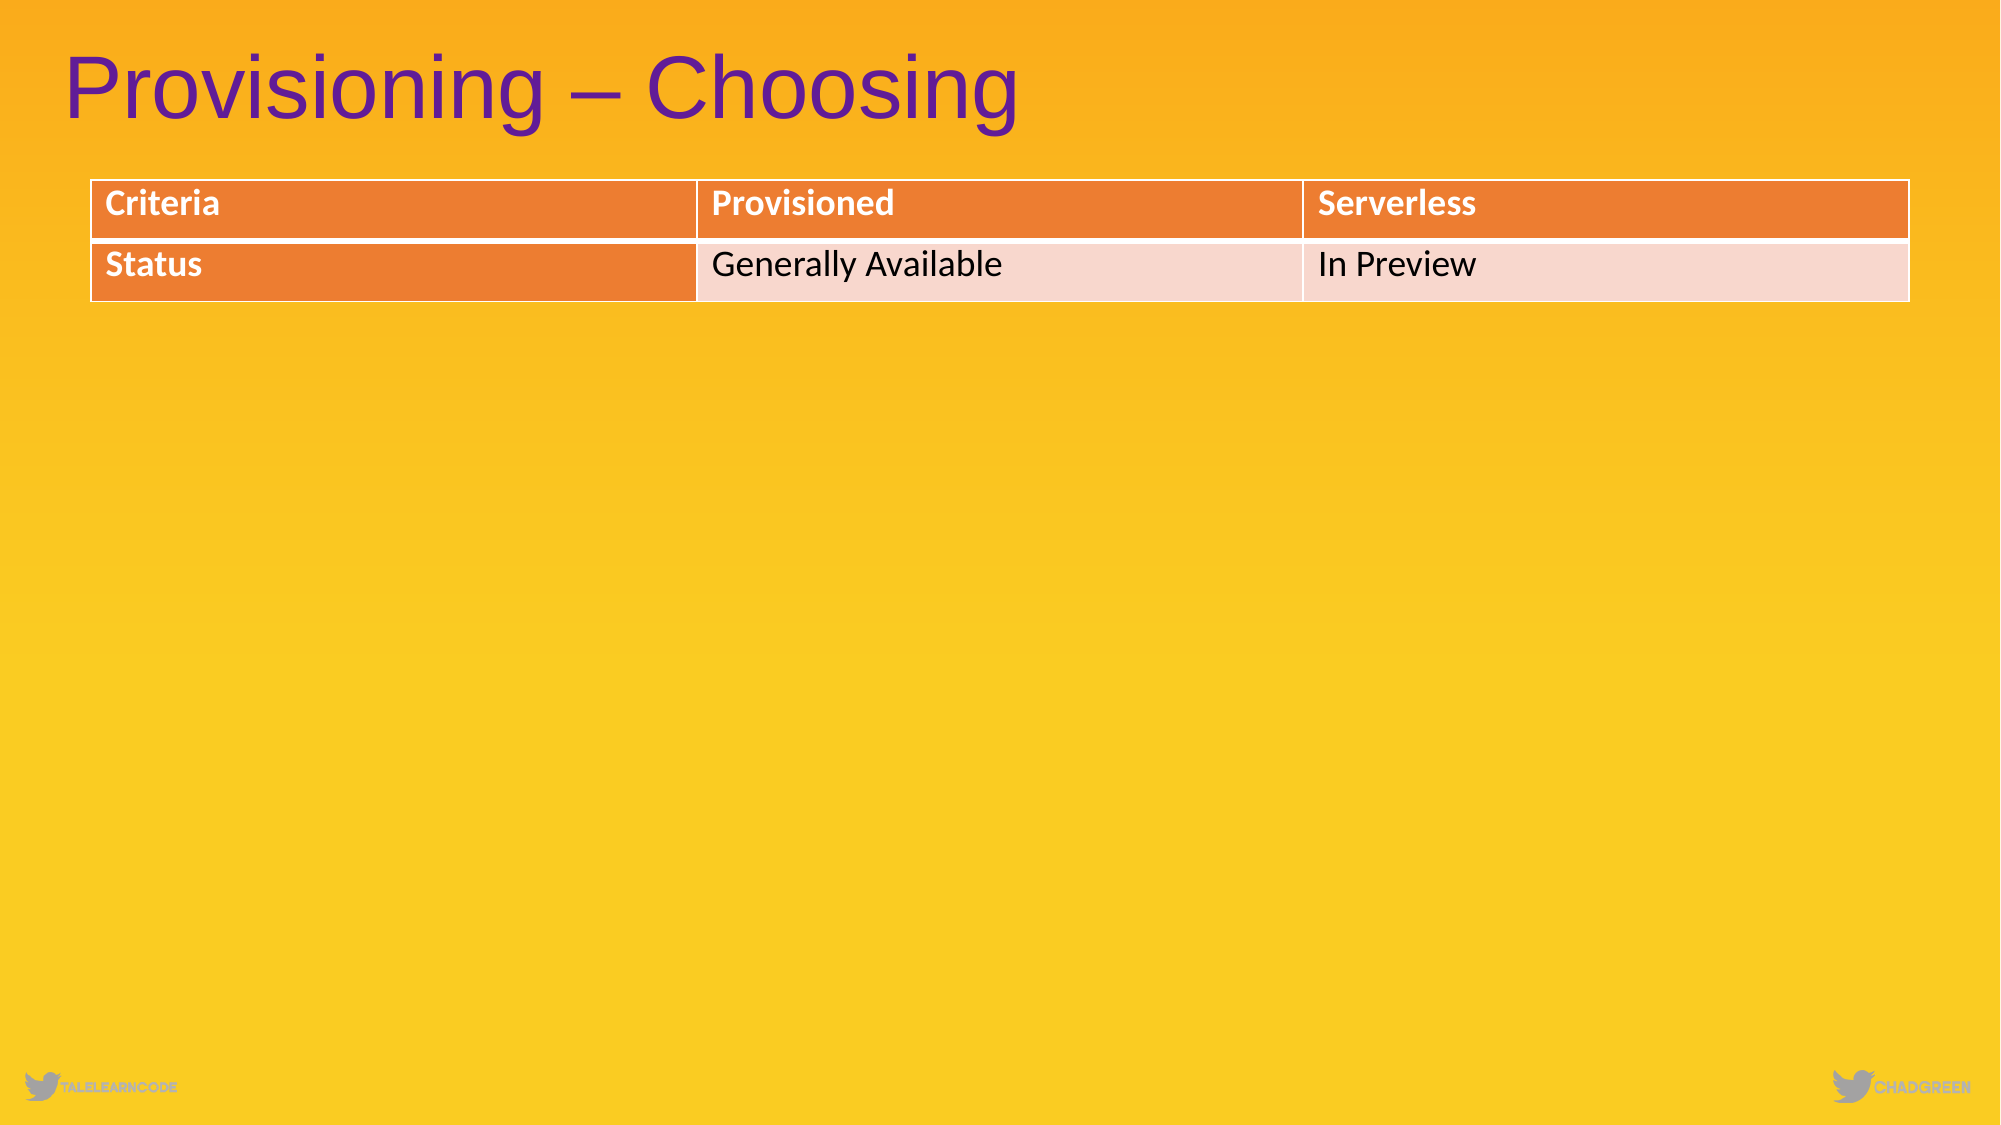

# Provisioning – Choosing
| Criteria | Provisioned | Serverless |
| --- | --- | --- |
| Status | Generally Available | In Preview |